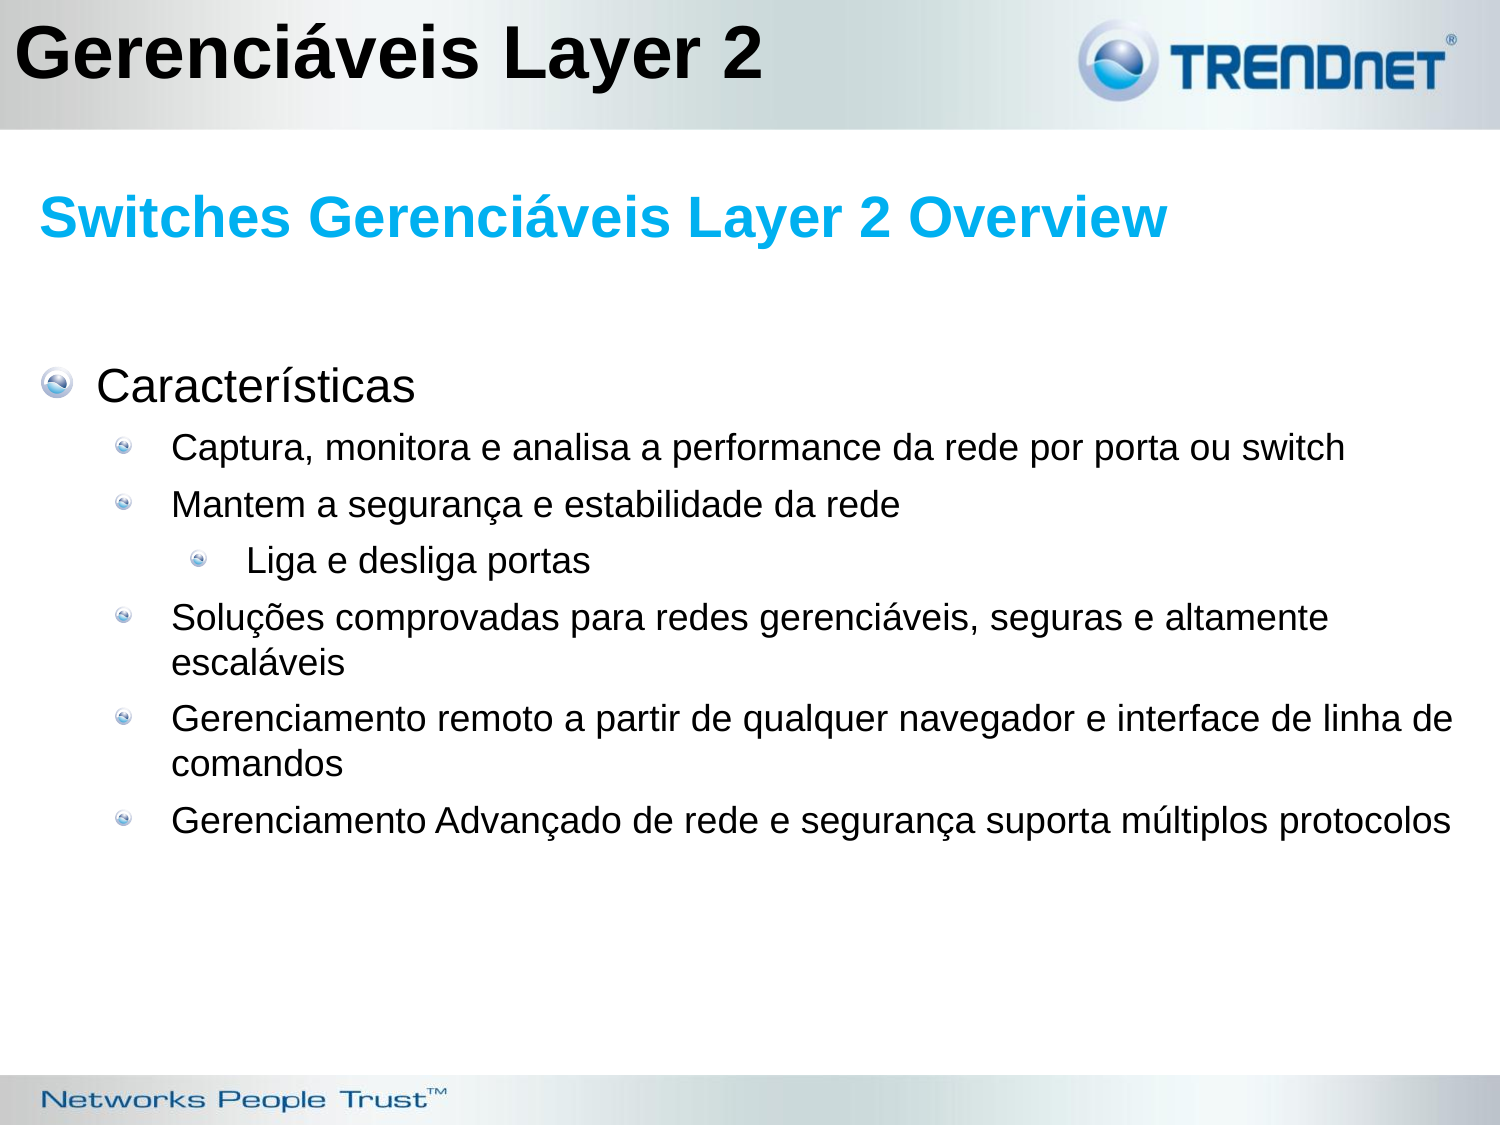

Gerenciáveis Layer 2
Switches Gerenciáveis Layer 2 Overview
Características
Captura, monitora e analisa a performance da rede por porta ou switch
Mantem a segurança e estabilidade da rede
Liga e desliga portas
Soluções comprovadas para redes gerenciáveis, seguras e altamente escaláveis
Gerenciamento remoto a partir de qualquer navegador e interface de linha de comandos
Gerenciamento Advançado de rede e segurança suporta múltiplos protocolos